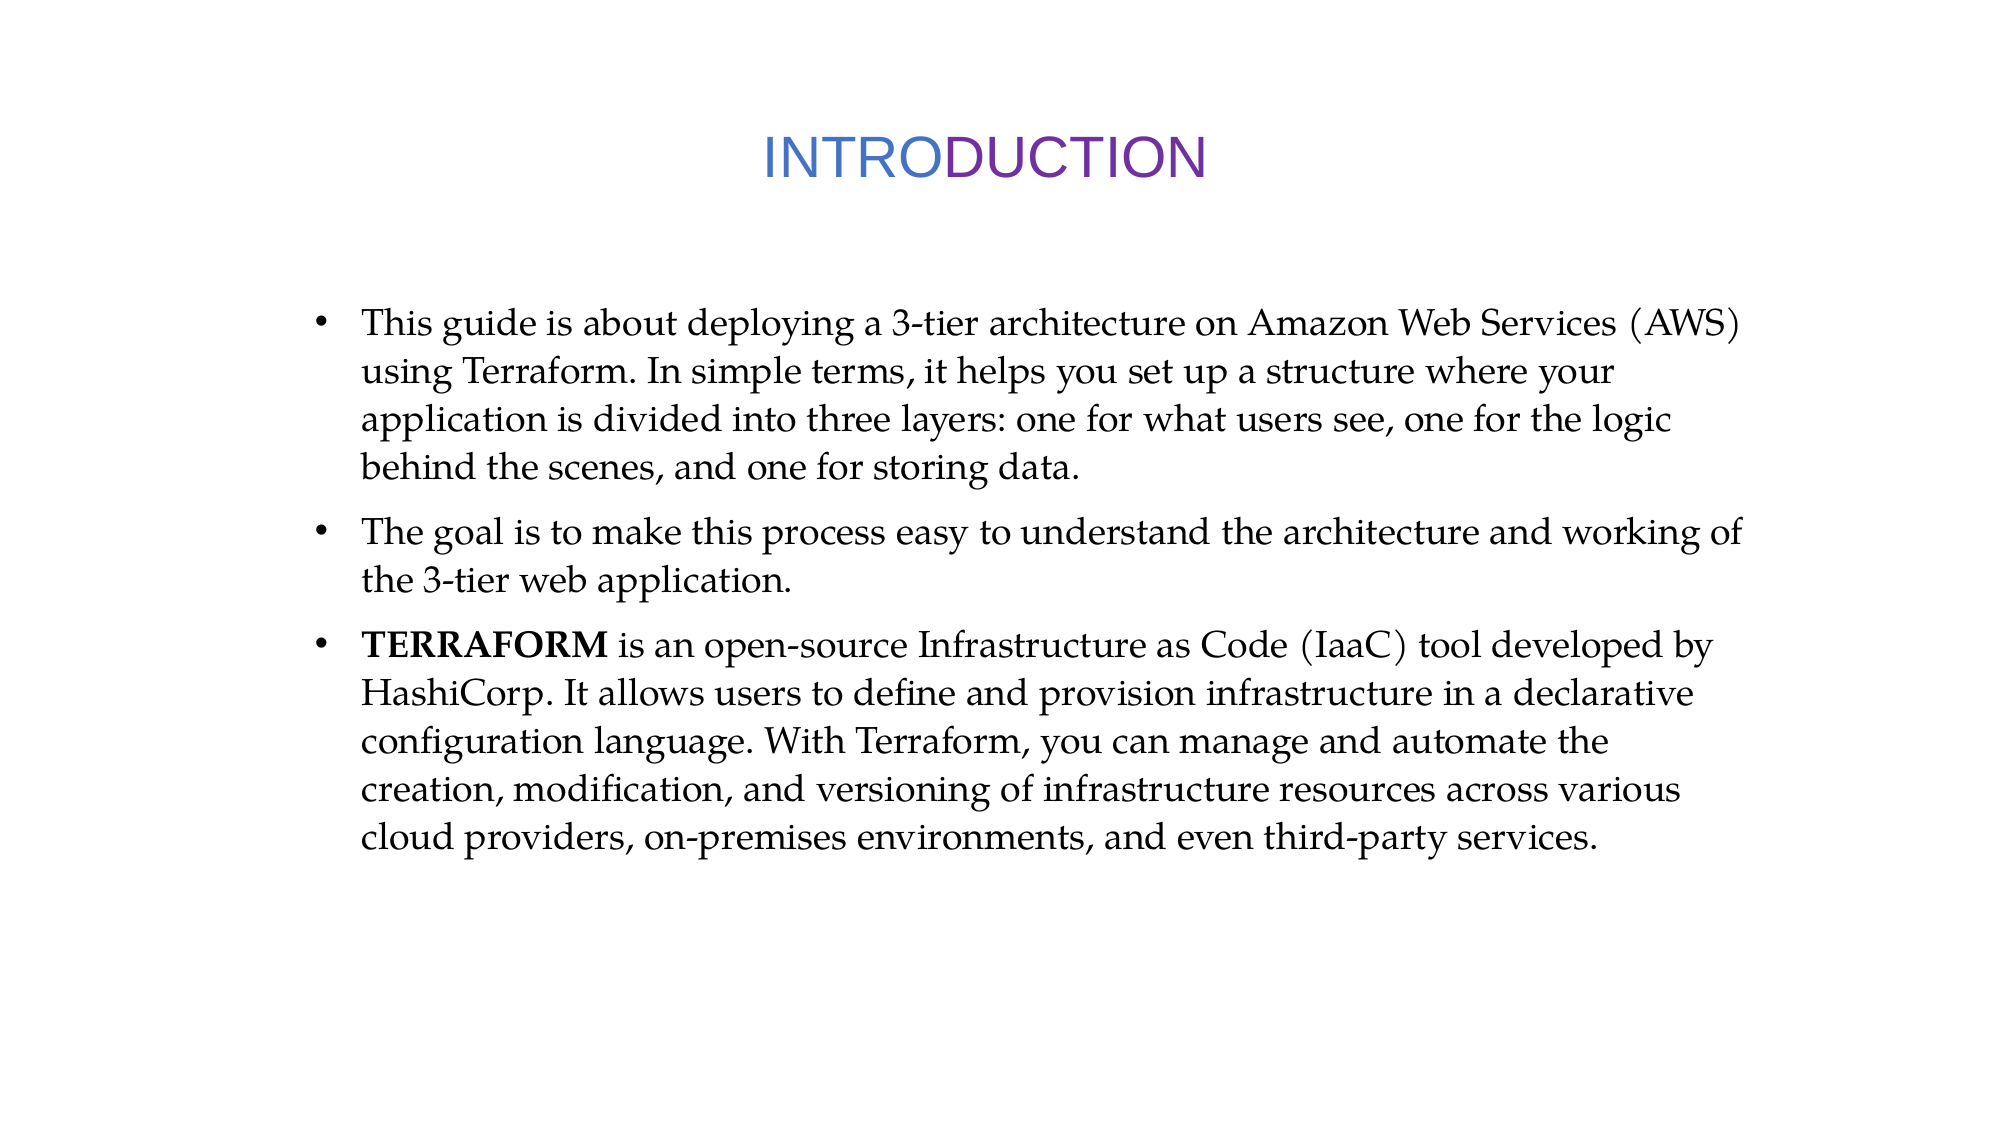

# INTRODUCTION
This guide is about deploying a 3-tier architecture on Amazon Web Services (AWS) using Terraform. In simple terms, it helps you set up a structure where your application is divided into three layers: one for what users see, one for the logic behind the scenes, and one for storing data.
The goal is to make this process easy to understand the architecture and working of the 3-tier web application.
TERRAFORM is an open-source Infrastructure as Code (IaaC) tool developed by HashiCorp. It allows users to define and provision infrastructure in a declarative configuration language. With Terraform, you can manage and automate the creation, modification, and versioning of infrastructure resources across various cloud providers, on-premises environments, and even third-party services.